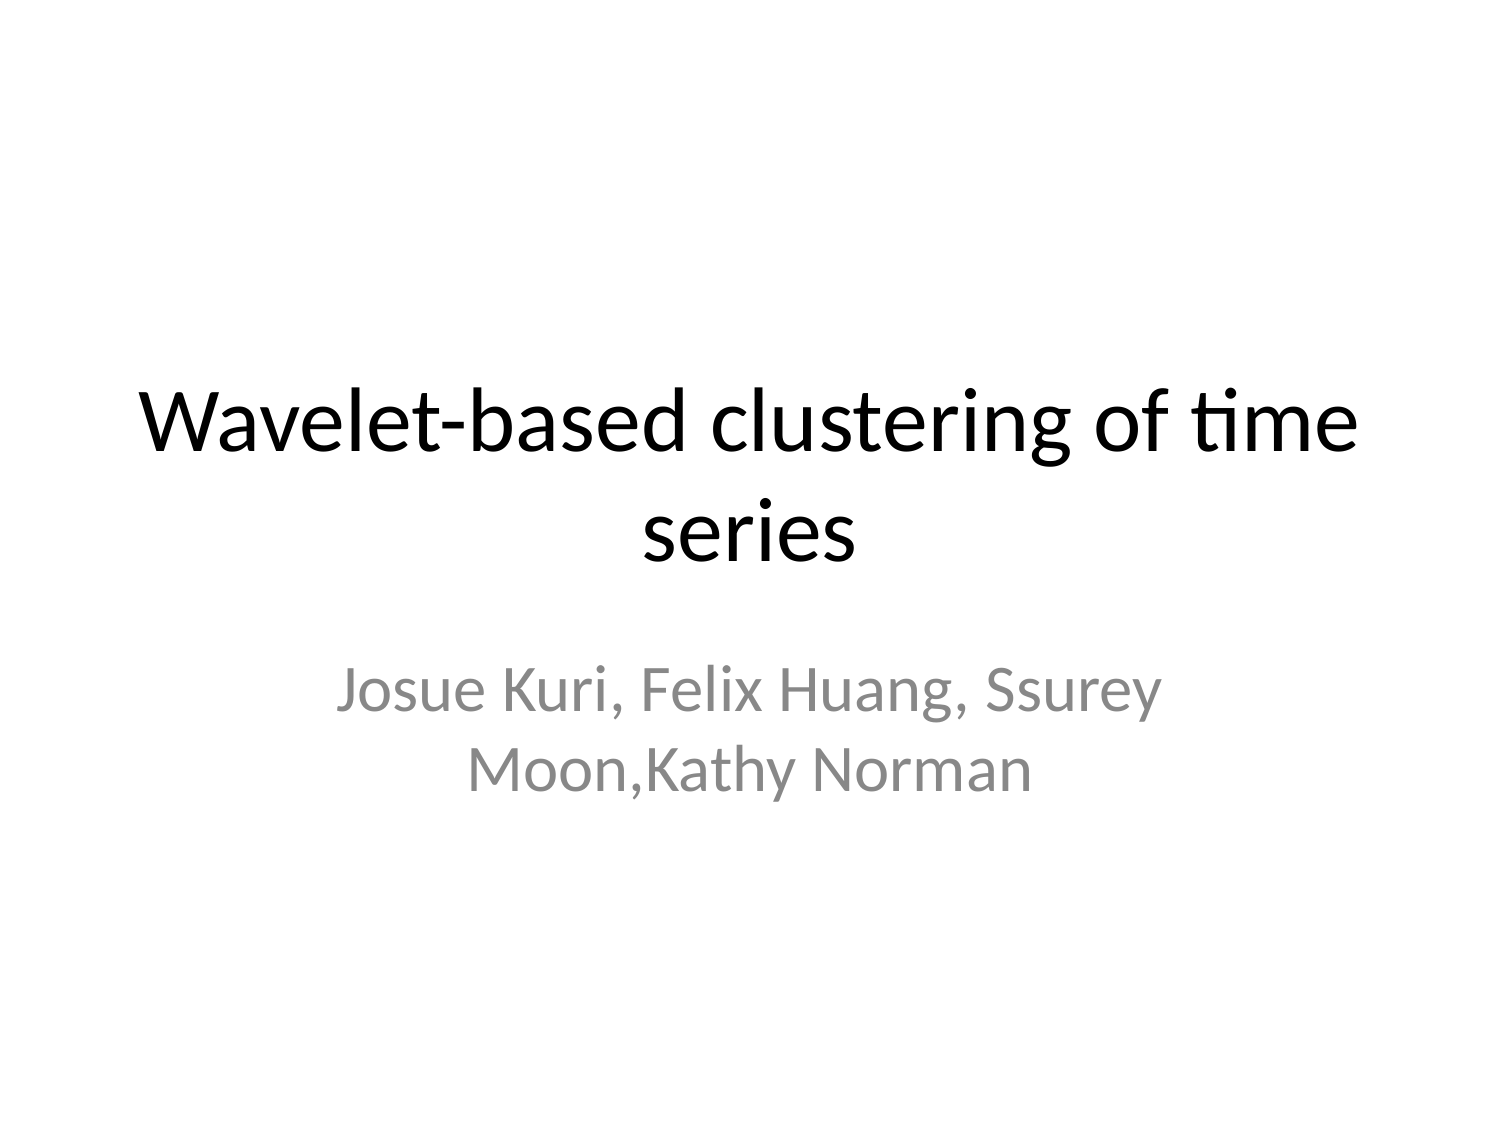

# Wavelet-based clustering of time series
Josue Kuri, Felix Huang, Ssurey Moon,Kathy Norman